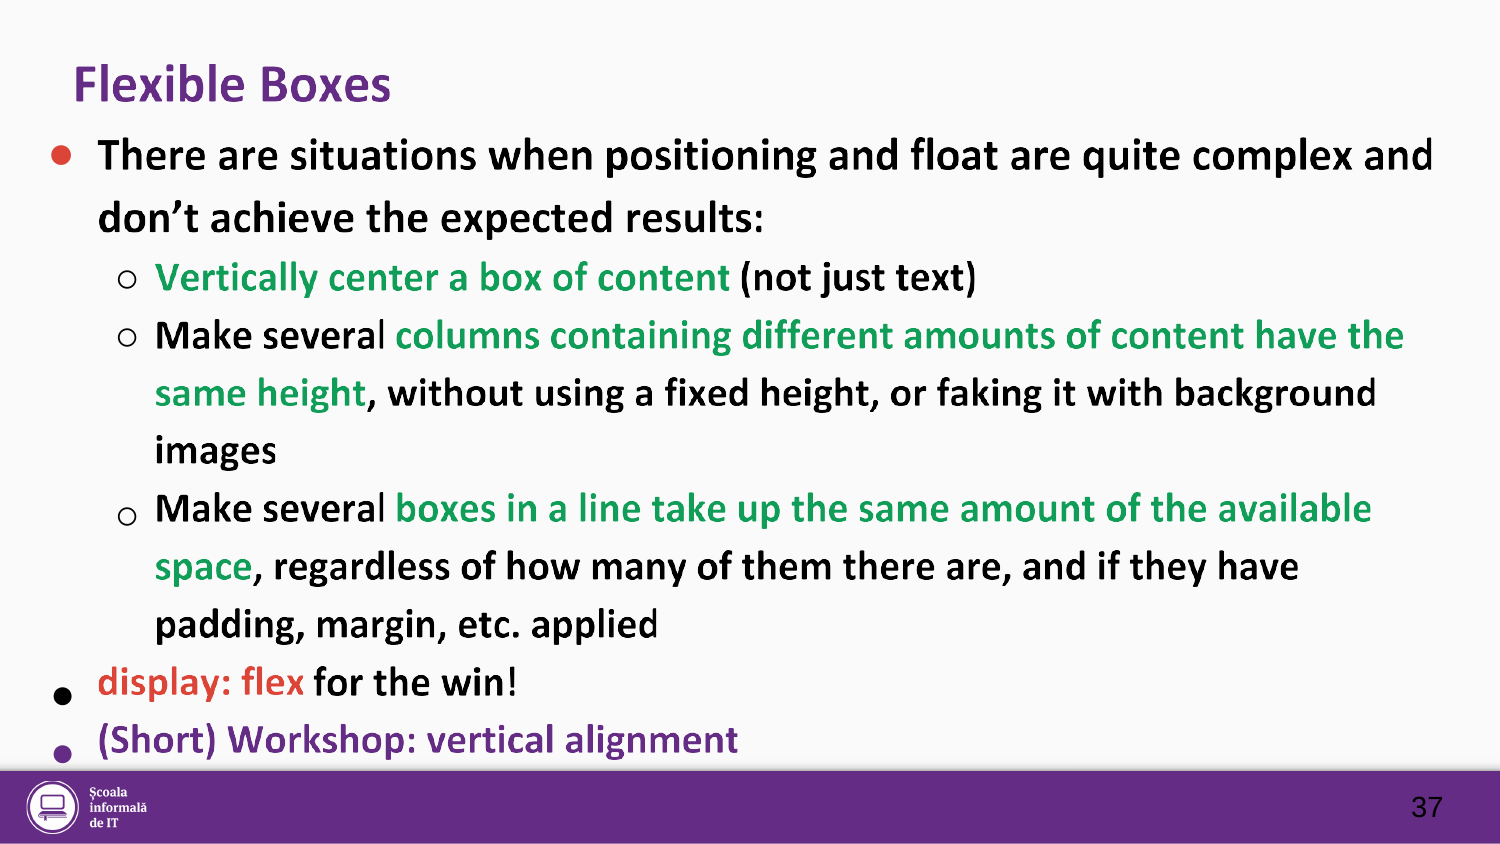

●

○
○

○

●
●

37